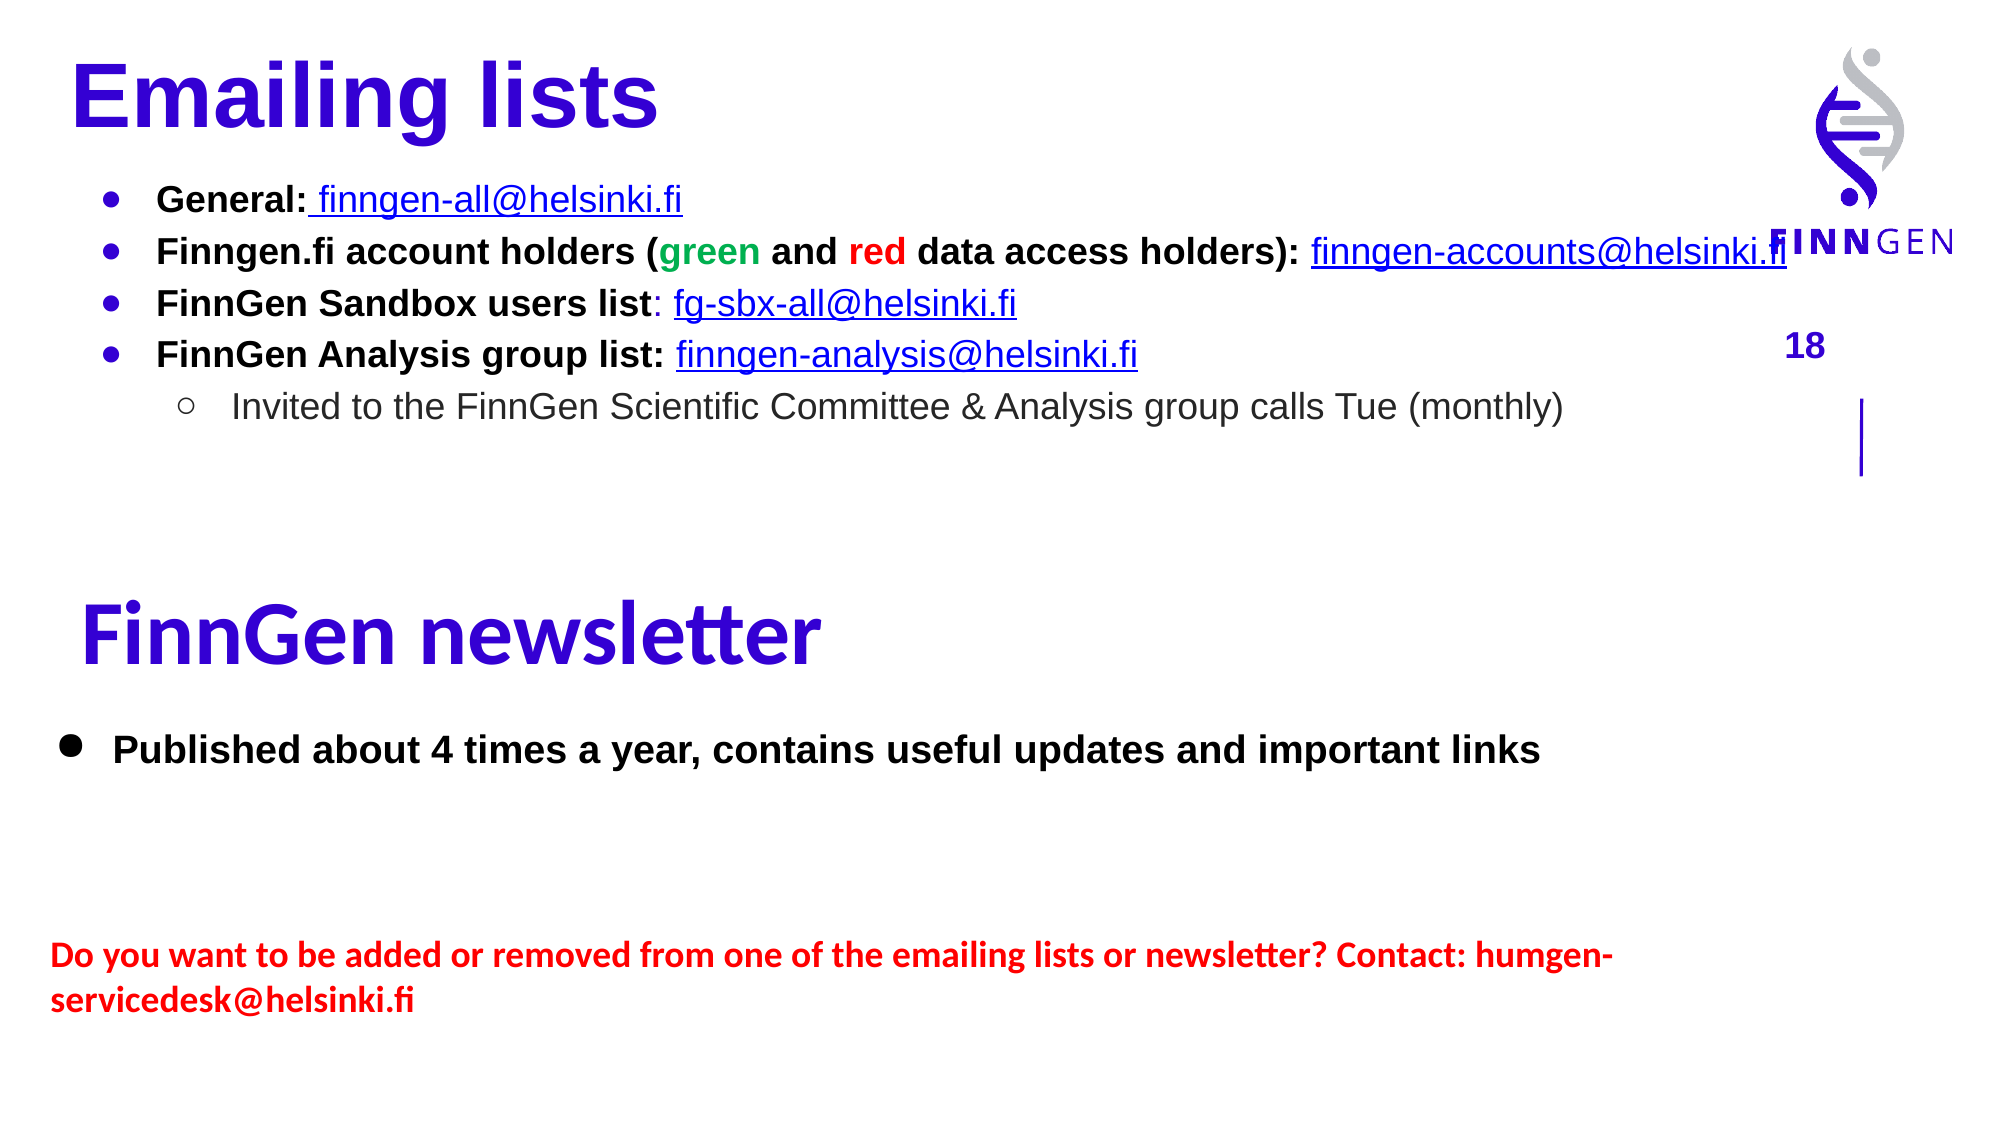

# Emailing lists
General: finngen-all@helsinki.fi
Finngen.fi account holders (green and red data access holders): finngen-accounts@helsinki.fi
FinnGen Sandbox users list: fg-sbx-all@helsinki.fi
FinnGen Analysis group list: finngen-analysis@helsinki.fi
Invited to the FinnGen Scientific Committee & Analysis group calls Tue (monthly)

FinnGen newsletter

Published about 4 times a year, contains useful updates and important links

Do you want to be added or removed from one of the emailing lists or newsletter? Contact: humgen-servicedesk@helsinki.fi